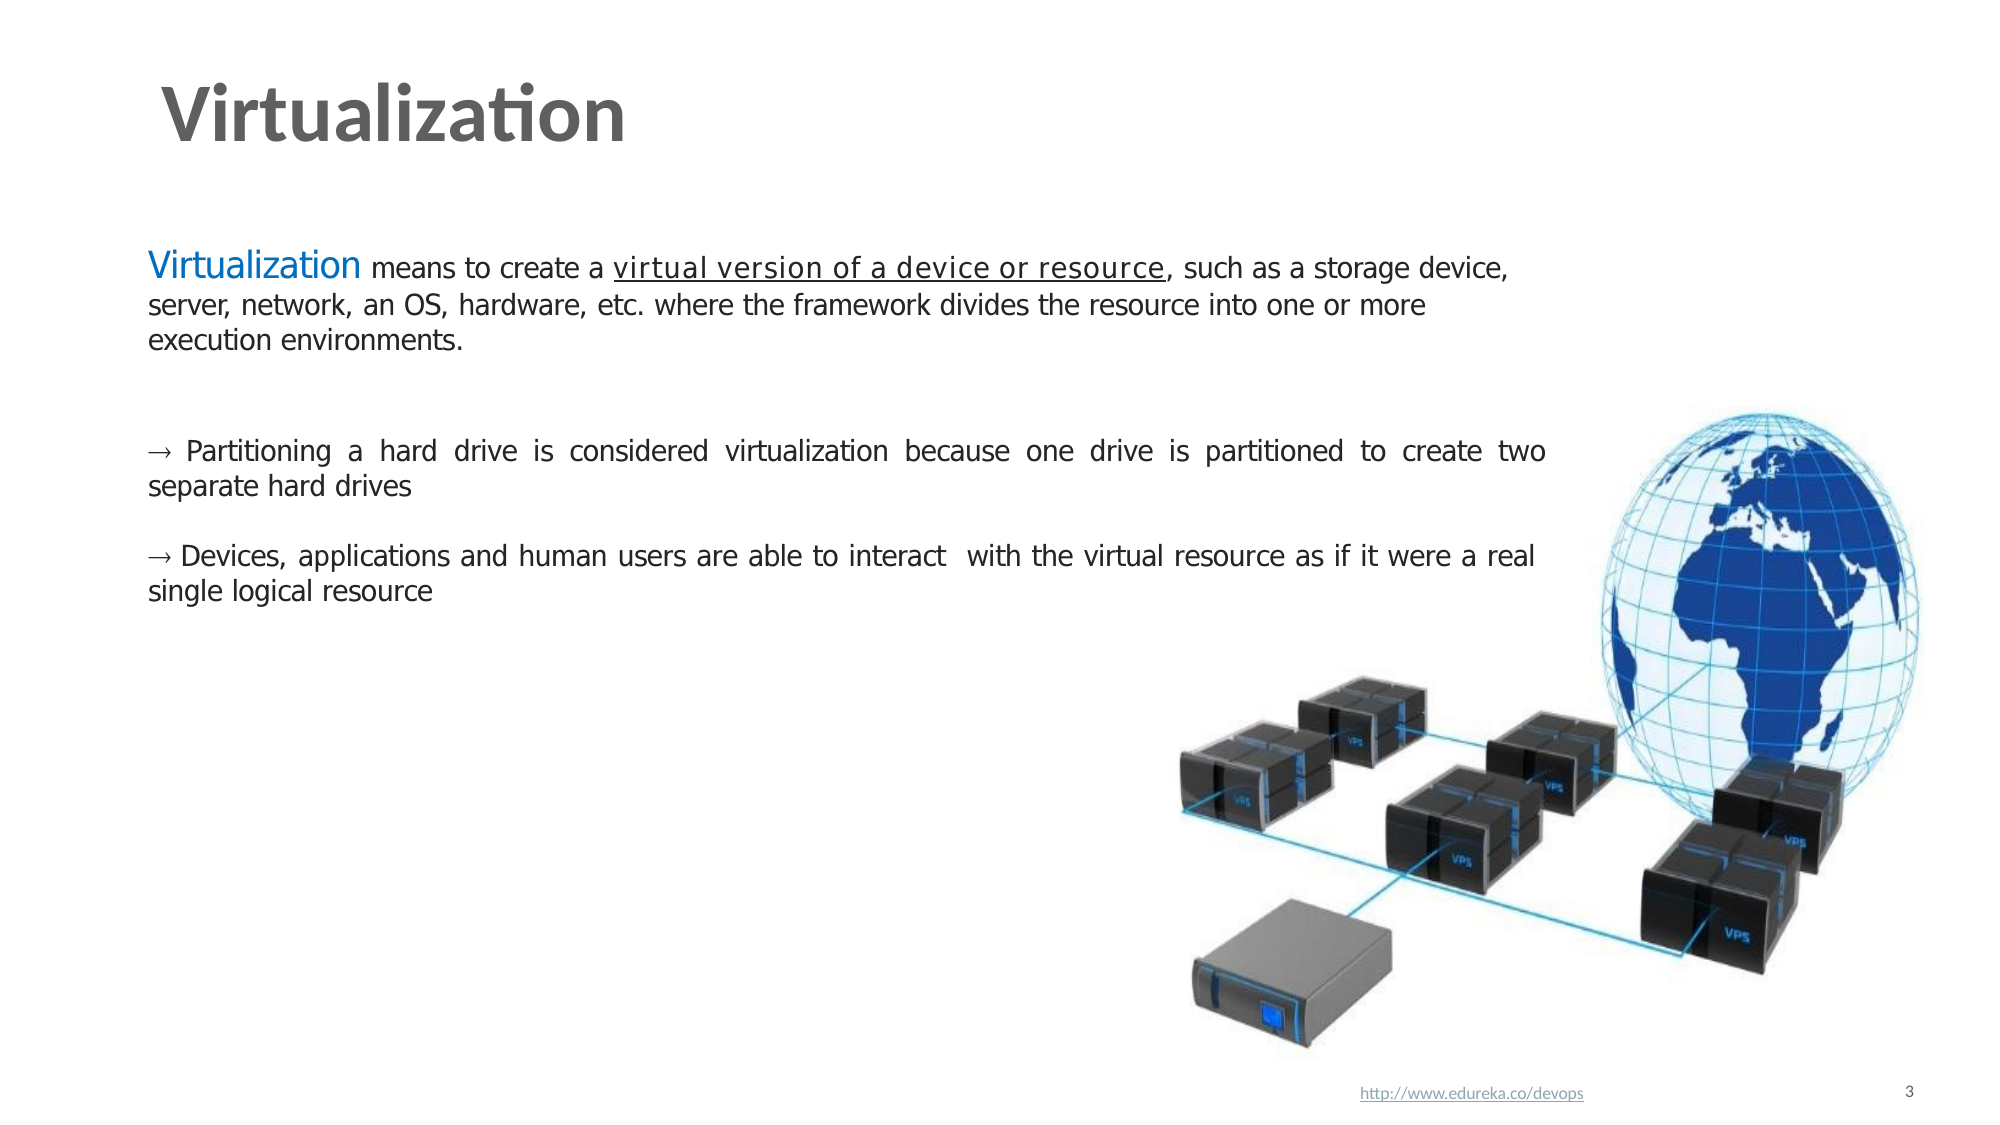

# Virtualization
Virtualization means to create a virtual version of a device or resource, such as a storage device, server, network, an OS, hardware, etc. where the framework divides the resource into one or more execution environments.

→ Partitioning a hard drive is considered virtualization because one drive is partitioned to create two separate hard drives

→ Devices, applications and human users are able to interact  with the virtual resource as if it were a real  single logical resource

3
http://www.edureka.co/devops